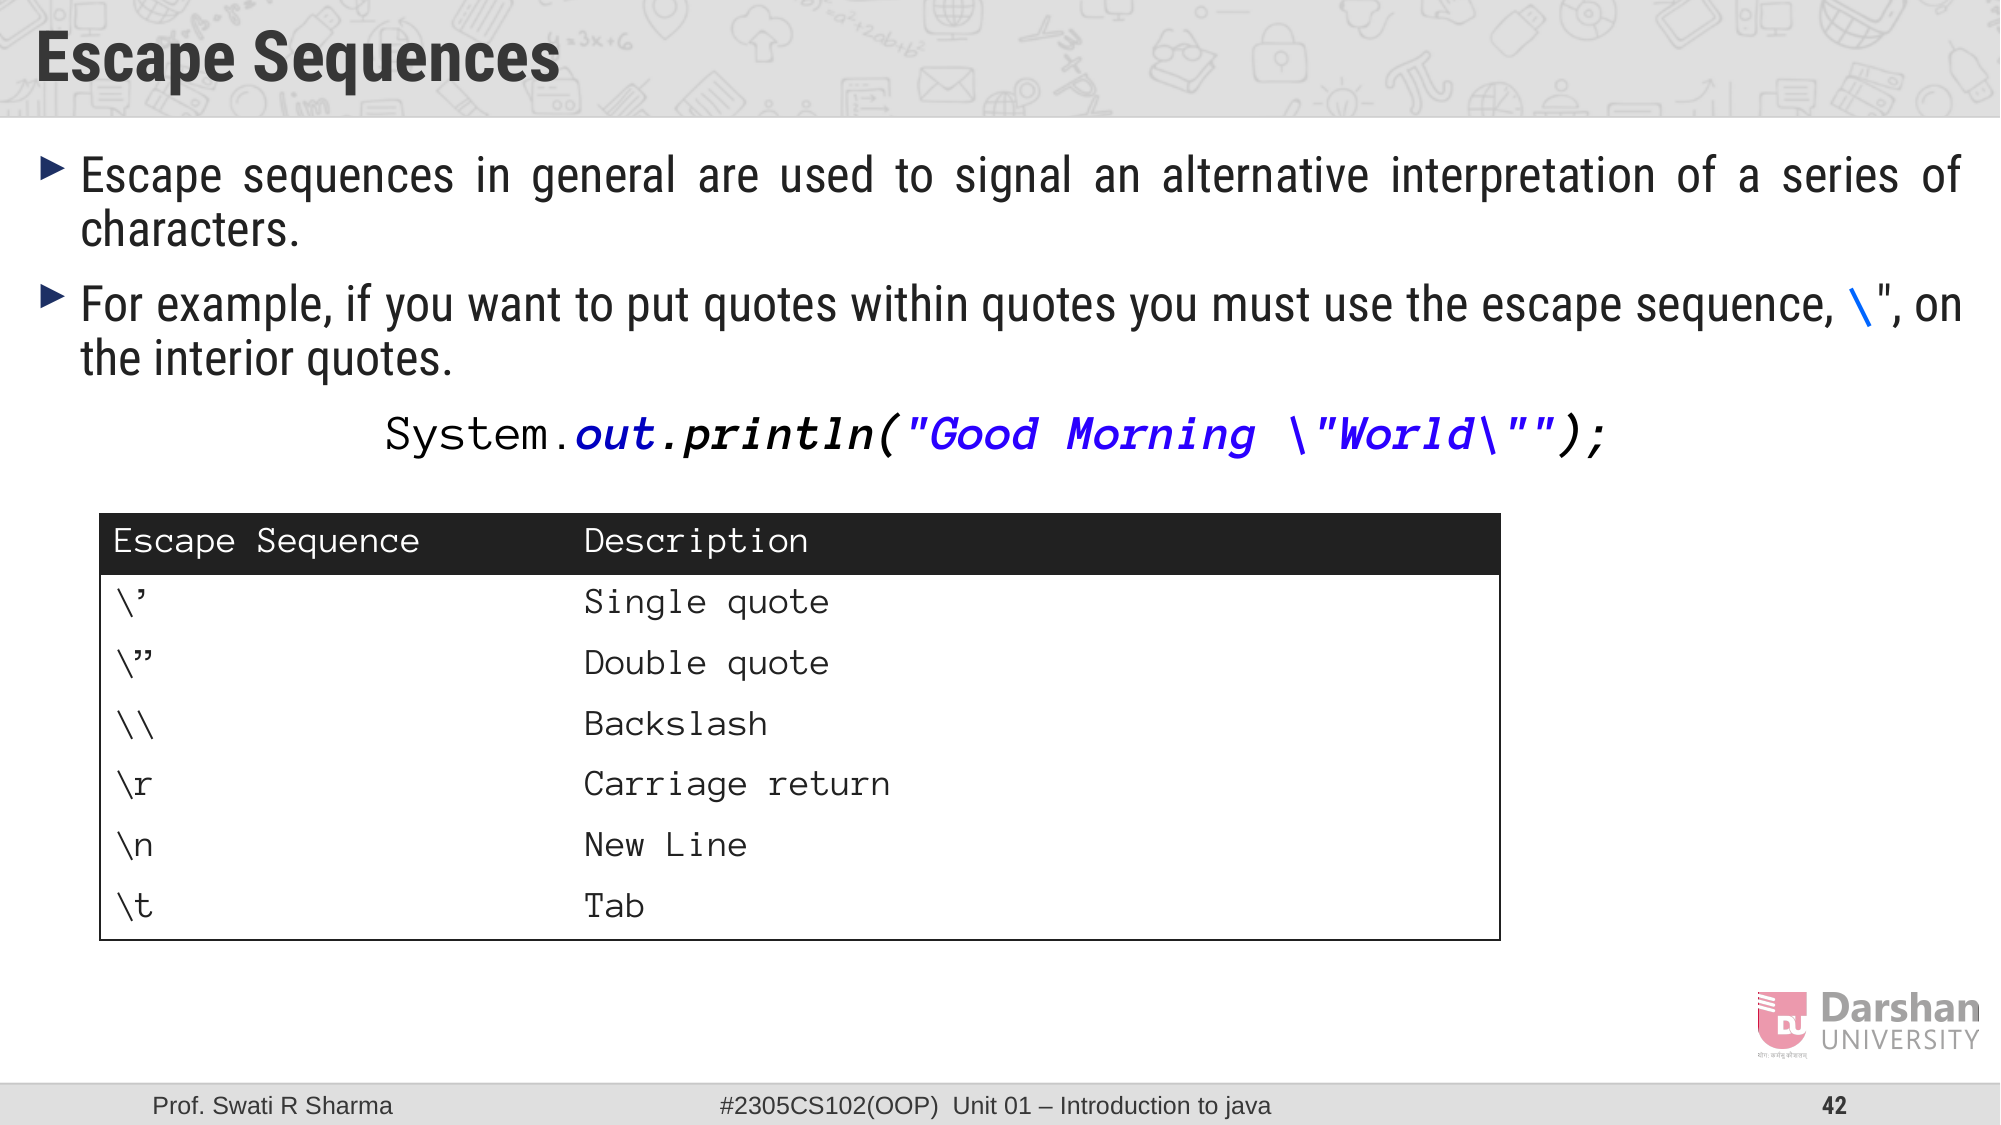

# Escape Sequences
Escape sequences in general are used to signal an alternative interpretation of a series of characters.
For example, if you want to put quotes within quotes you must use the escape sequence, \", on the interior quotes.
System.out.println("Good Morning \"World\"");

| Escape Sequence | Description |
| --- | --- |
| \’ | Single quote |
| \” | Double quote |
| \\ | Backslash |
| \r | Carriage return |
| \n | New Line |
| \t | Tab |